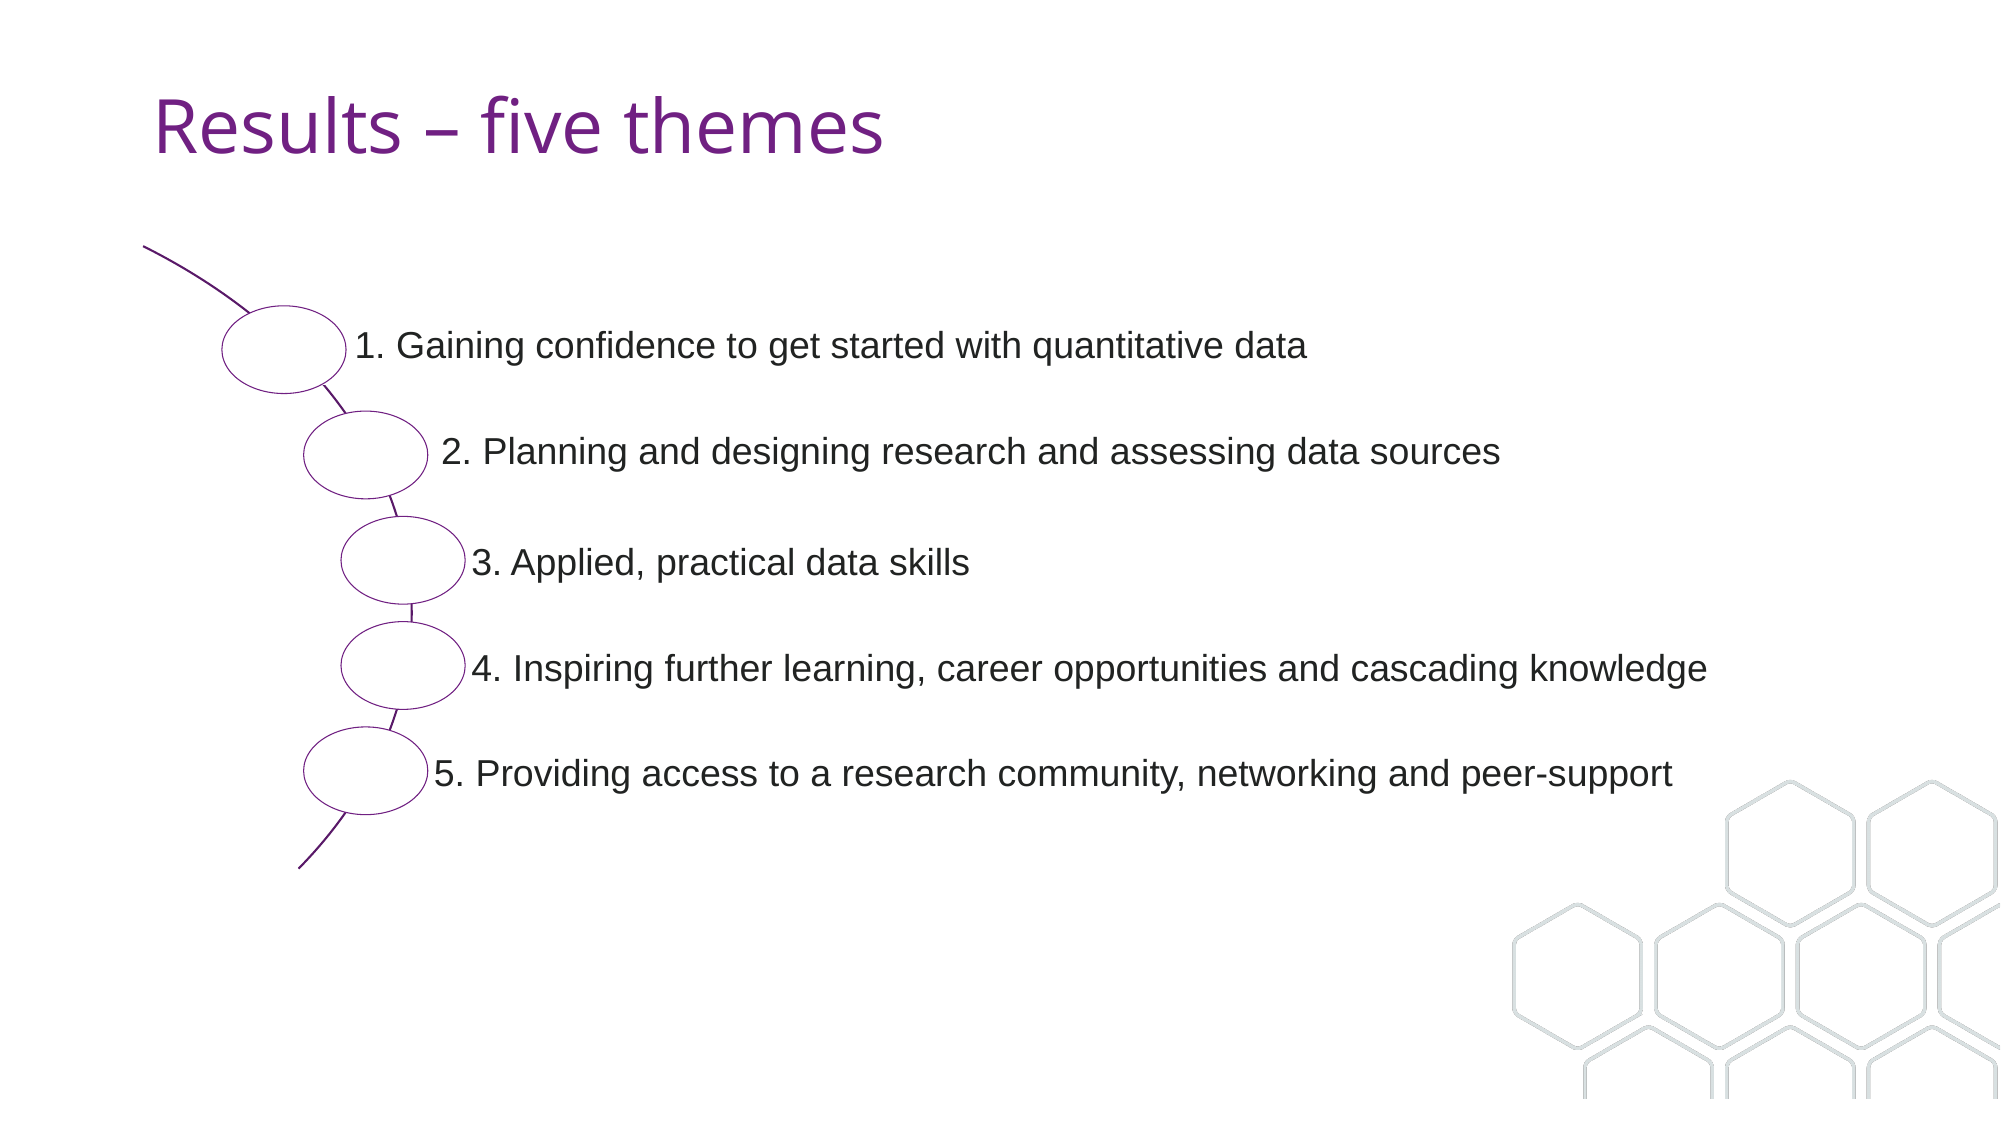

# Results – five themes

1. Gaining confidence to get started with quantitative data

 2. Planning and designing research and assessing data sources

 3. Applied, practical data skills

 4. Inspiring further learning, career opportunities and cascading knowledge

 5. Providing access to a research community, networking and peer-support